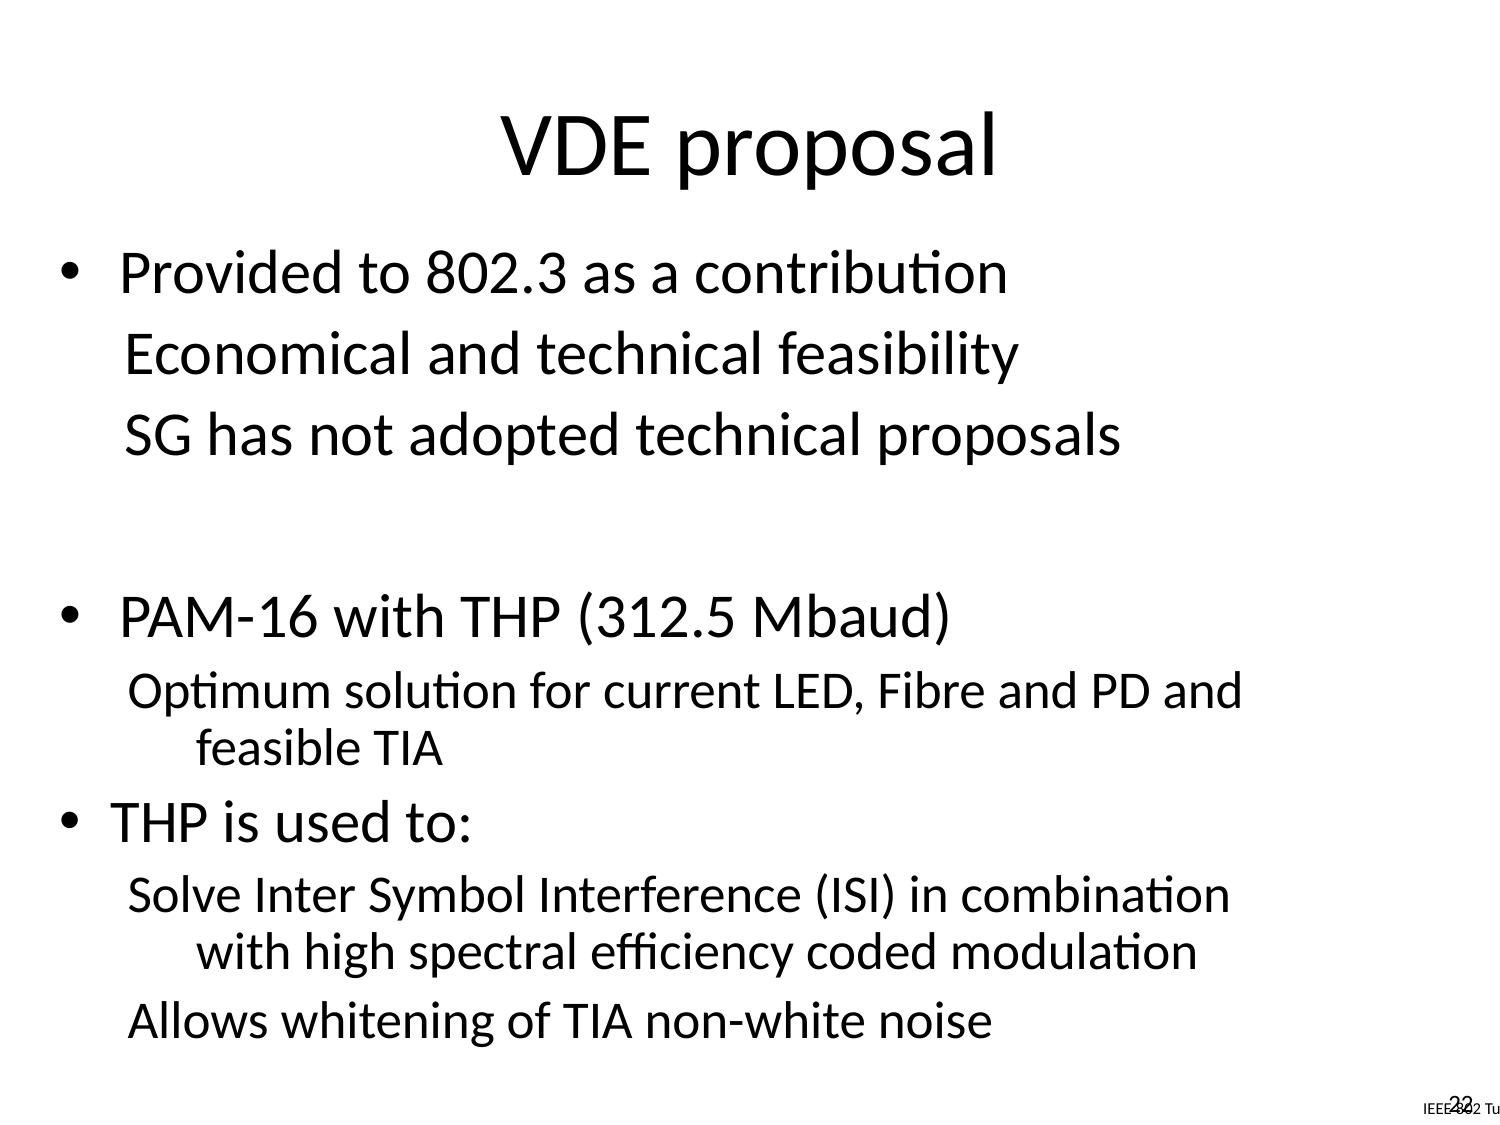

# VDE proposal
Provided to 802.3 as a contribution
Economical and technical feasibility
SG has not adopted technical proposals

PAM-16 with THP (312.5 Mbaud)
Optimum solution for current LED, Fibre and PD and
	feasible TIA
THP is used to:
Solve Inter Symbol Interference (ISI) in combination
	with high spectral efficiency coded modulation
Allows whitening of TIA non-white noise
22